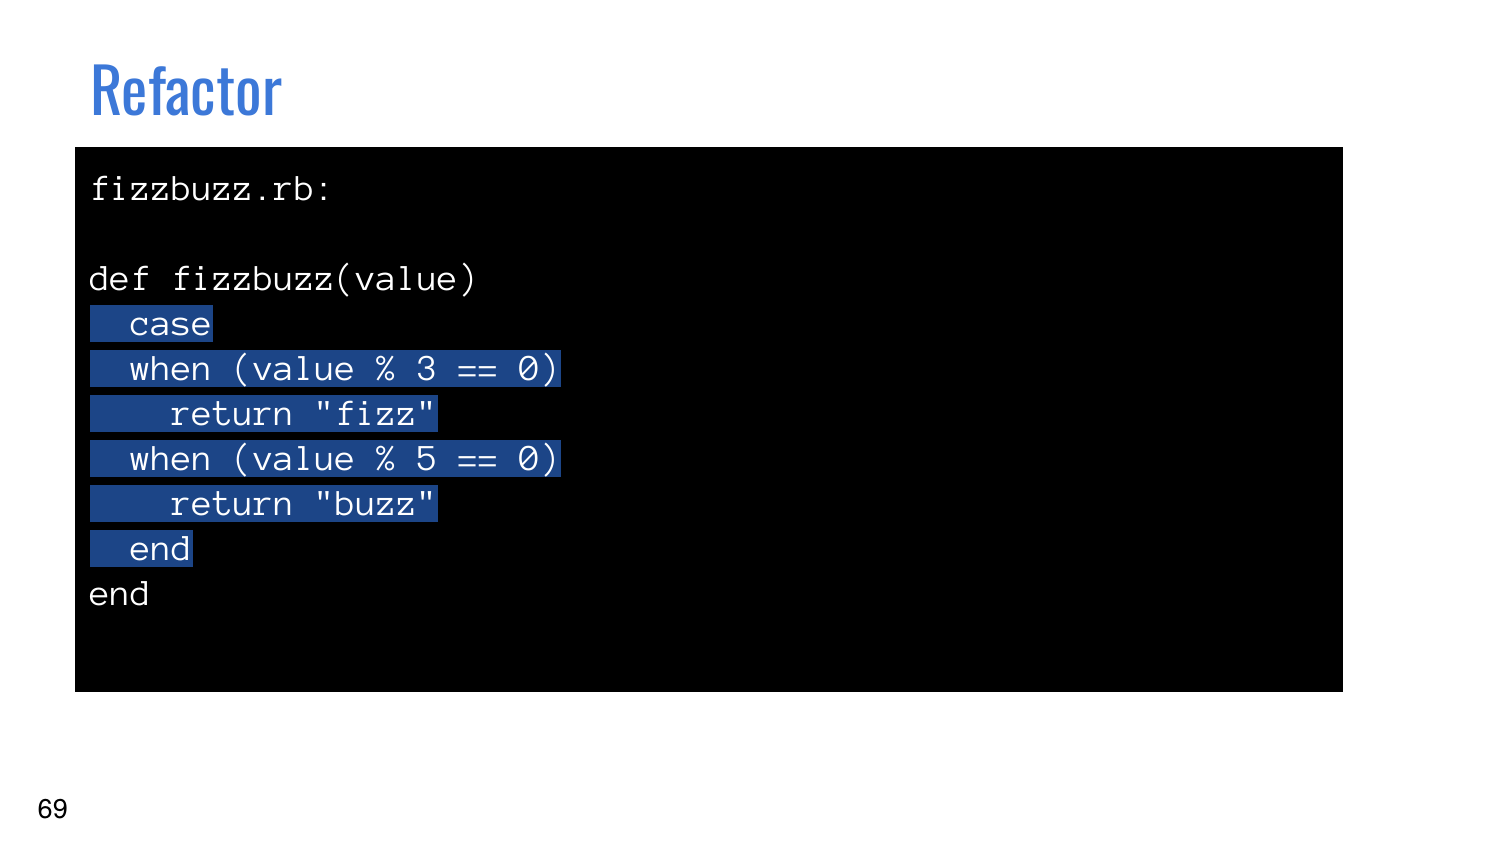

# Refactor
fizzbuzz.rb:
def fizzbuzz(value)
  case
  when (value % 3 == 0)
    return "fizz"
  when (value % 5 == 0)
    return "buzz"
  end
end

69